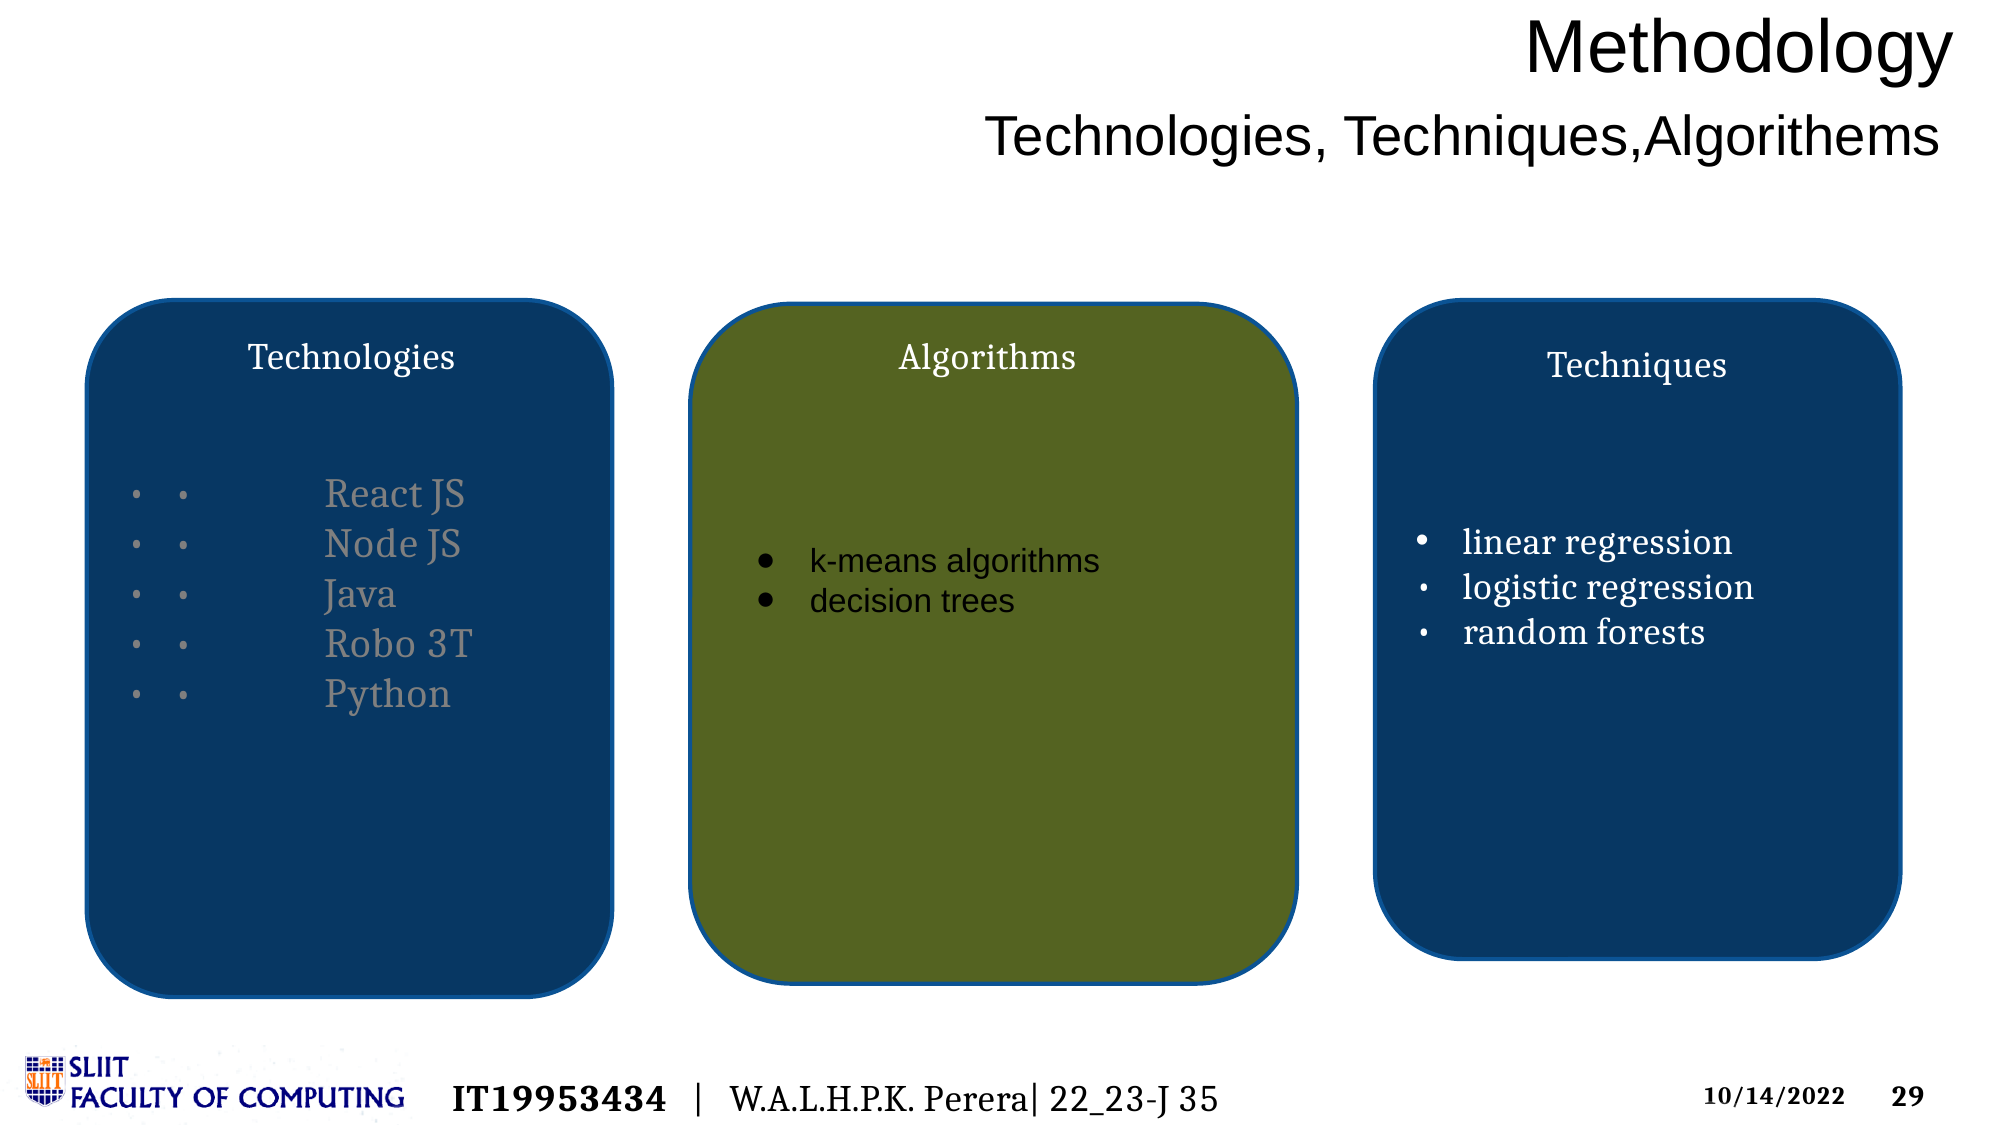

# Methodology
Technologies, Techniques,Algorithems

•	React JS
•	Node JS
•	Java
•	Robo 3T
•	Python

linear regression
logistic regression
random forests

k-means algorithms
decision trees

Technologies
Algorithms
Techniques
IT19953434   |   W.A.L.H.P.K. Perera| 22_23-J 35